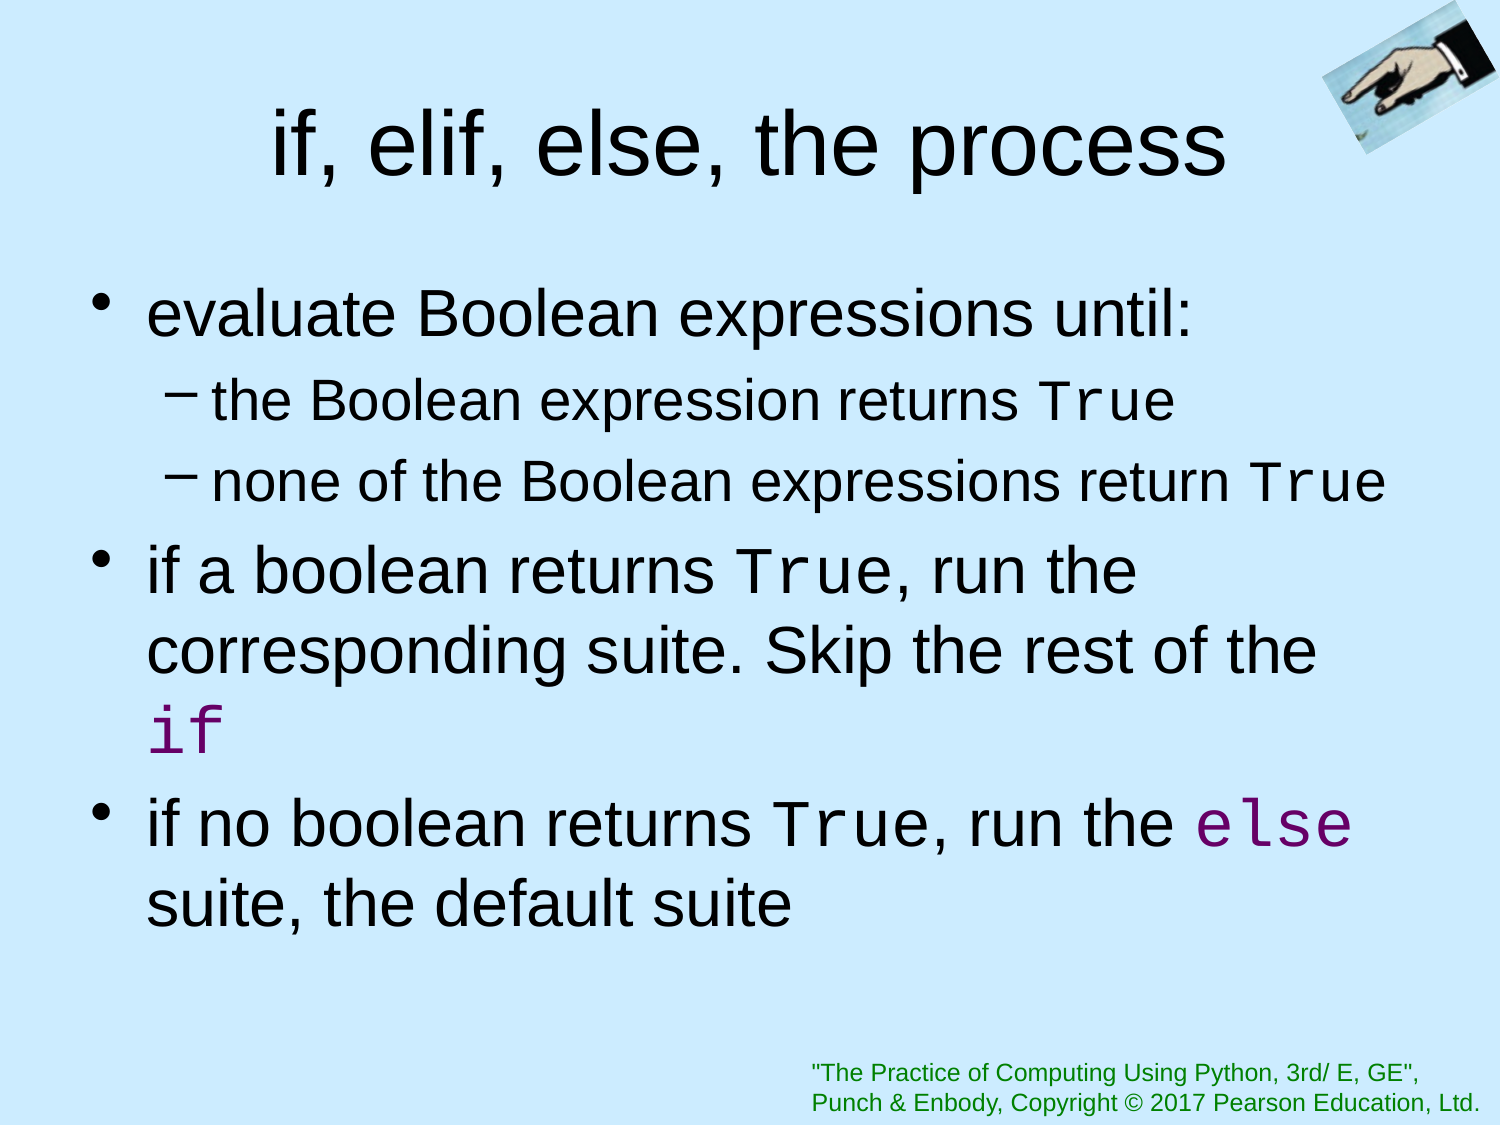

# if, elif, else, the process
evaluate Boolean expressions until:
the Boolean expression returns True
none of the Boolean expressions return True
if a boolean returns True, run the corresponding suite. Skip the rest of the if
if no boolean returns True, run the else suite, the default suite